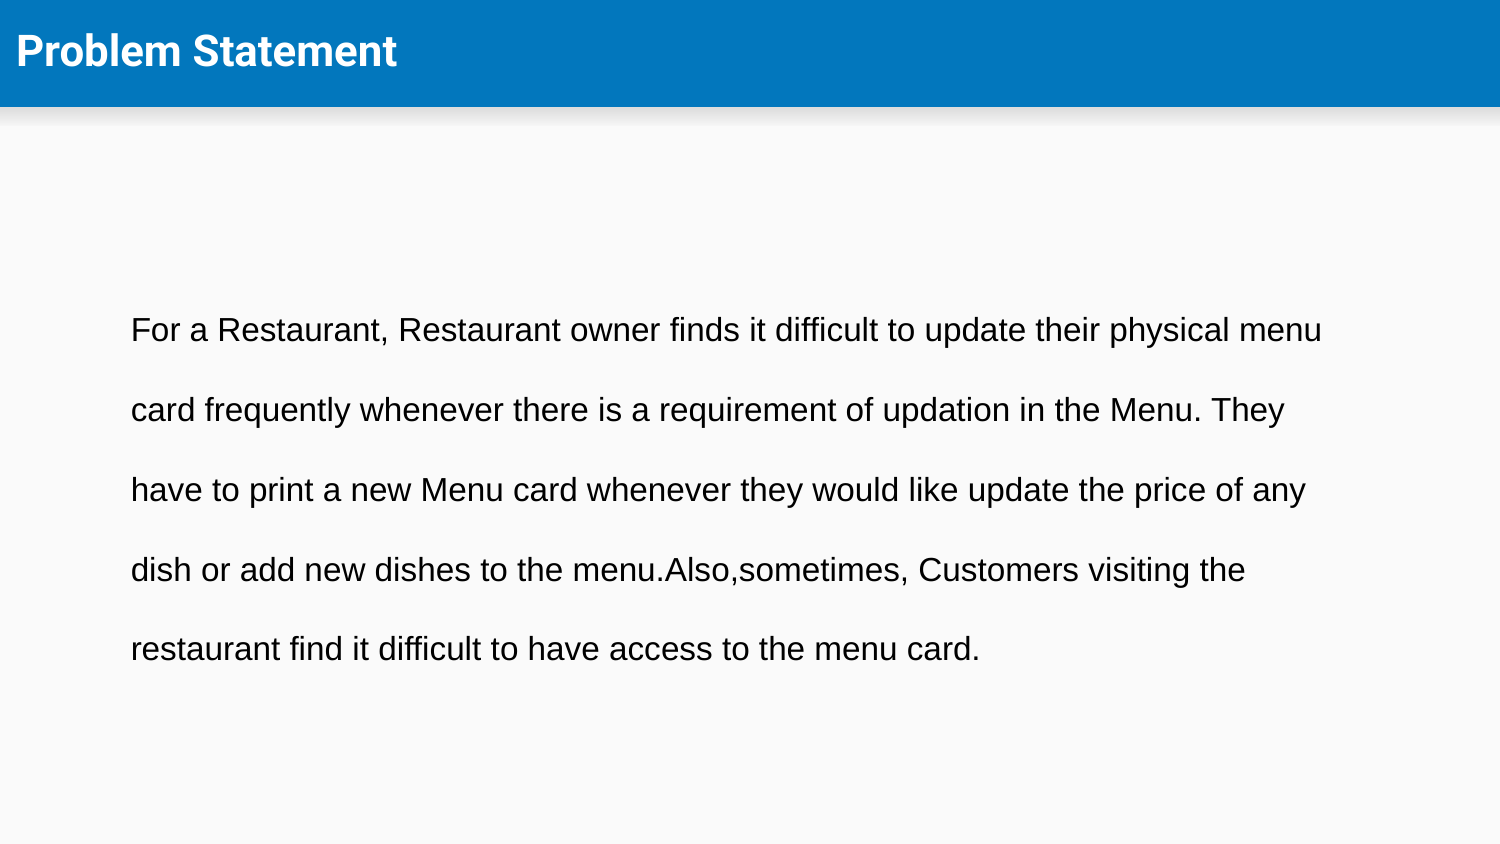

Problem Statement
For a Restaurant, Restaurant owner finds it difficult to update their physical menu card frequently whenever there is a requirement of updation in the Menu. They have to print a new Menu card whenever they would like update the price of any dish or add new dishes to the menu.Also,sometimes, Customers visiting the restaurant find it difficult to have access to the menu card.